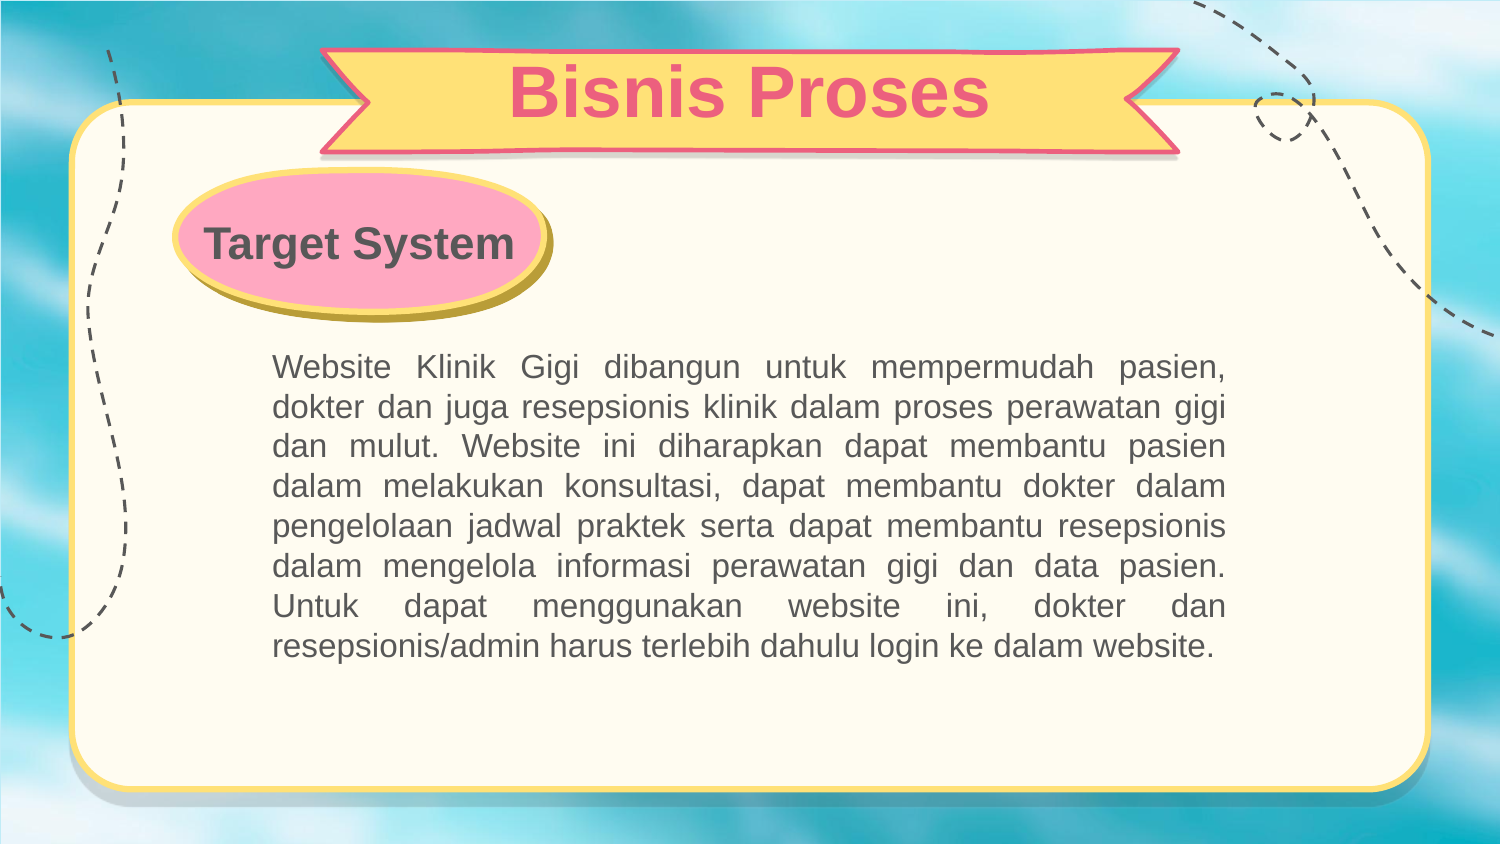

Bisnis Proses

# Target System
Website Klinik Gigi dibangun untuk mempermudah pasien, dokter dan juga resepsionis klinik dalam proses perawatan gigi dan mulut. Website ini diharapkan dapat membantu pasien dalam melakukan konsultasi, dapat membantu dokter dalam pengelolaan jadwal praktek serta dapat membantu resepsionis dalam mengelola informasi perawatan gigi dan data pasien. Untuk dapat menggunakan website ini, dokter dan resepsionis/admin harus terlebih dahulu login ke dalam website.